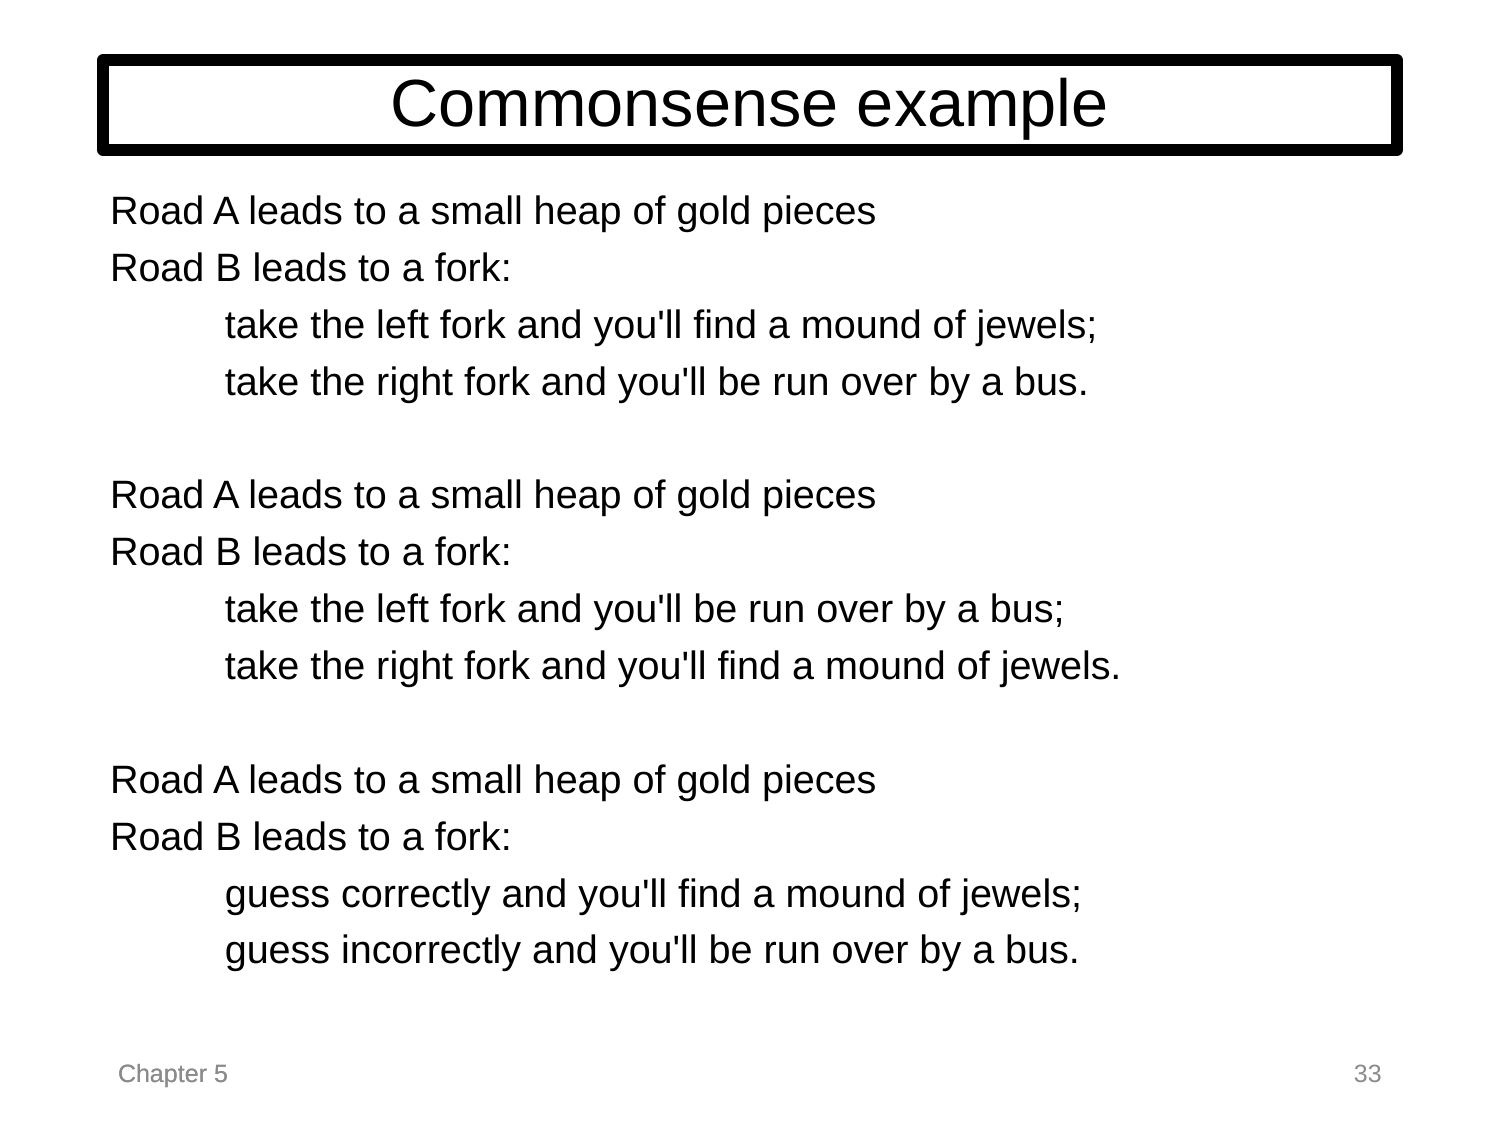

# Commonsense example
Road A leads to a small heap of gold pieces
Road B leads to a fork:
take the left fork and you'll find a mound of jewels;
take the right fork and you'll be run over by a bus.

Road A leads to a small heap of gold pieces
Road B leads to a fork:
take the left fork and you'll be run over by a bus;
take the right fork and you'll find a mound of jewels.

Road A leads to a small heap of gold pieces
Road B leads to a fork:
guess correctly and you'll find a mound of jewels;
guess incorrectly and you'll be run over by a bus.
33